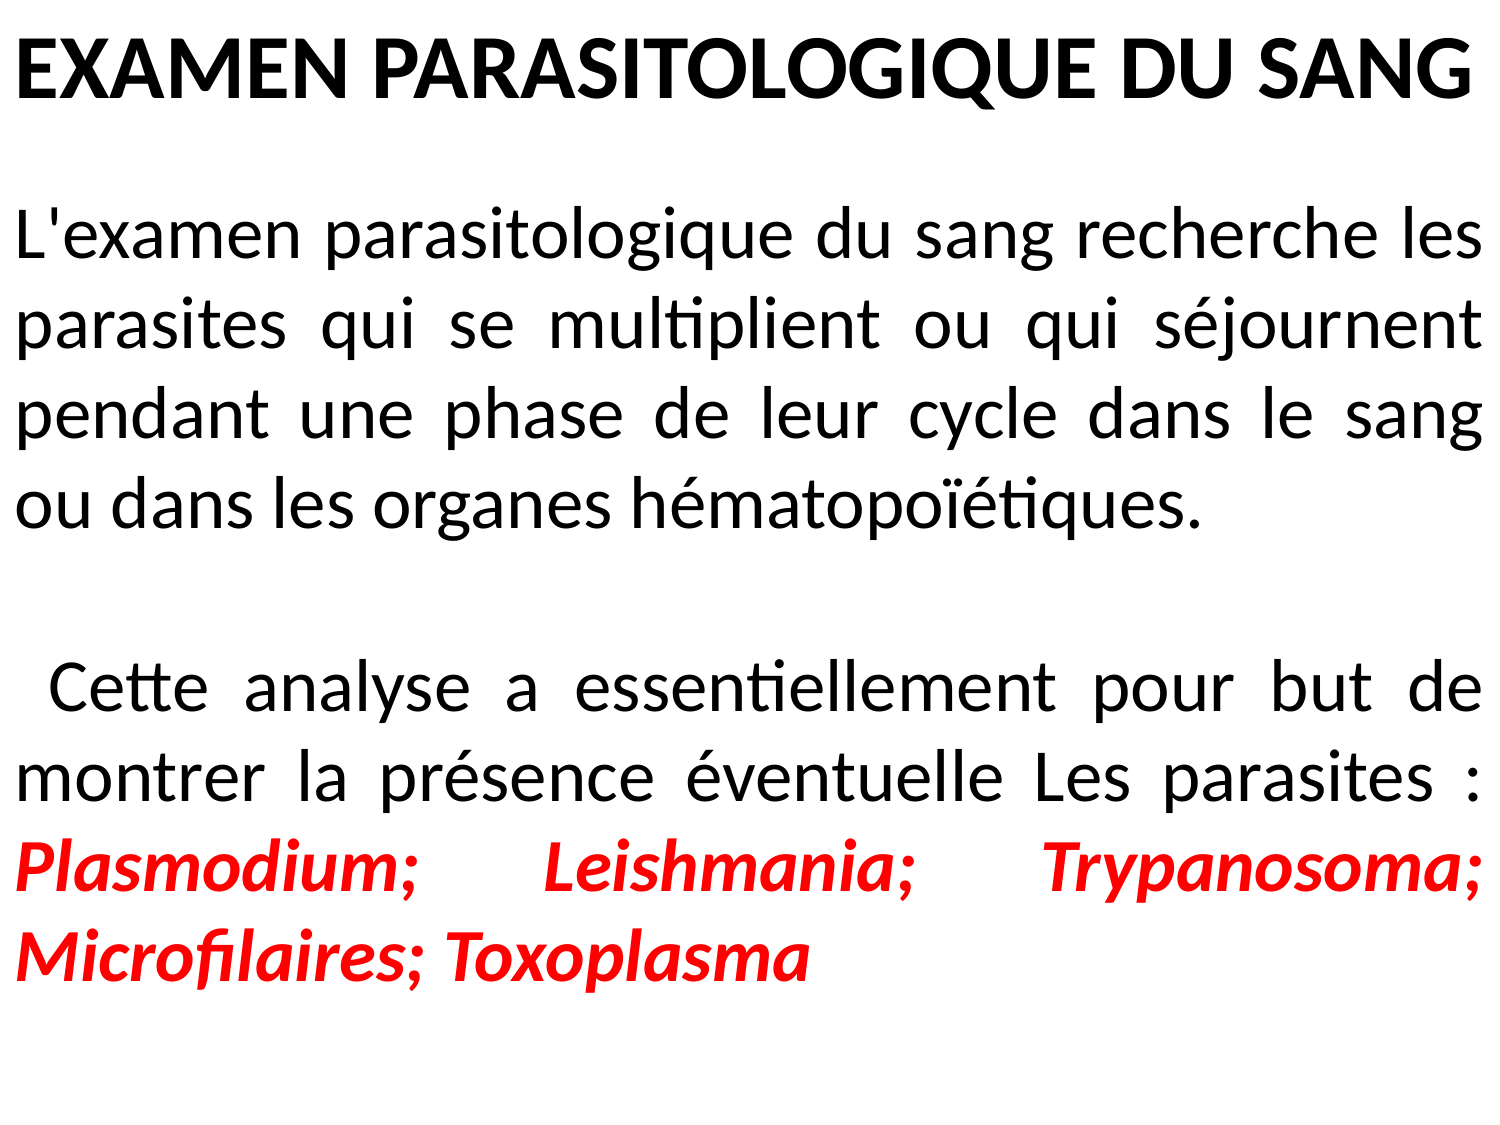

EXAMEN PARASITOLOGIQUE DU SANG

L'examen parasitologique du sang recherche les parasites qui se multiplient ou qui séjournent pendant une phase de leur cycle dans le sang ou dans les organes hématopoïétiques.

 Cette analyse a essentiellement pour but de montrer la présence éventuelle Les parasites : Plasmodium; Leishmania; Trypanosoma; Microfilaires; Toxoplasma